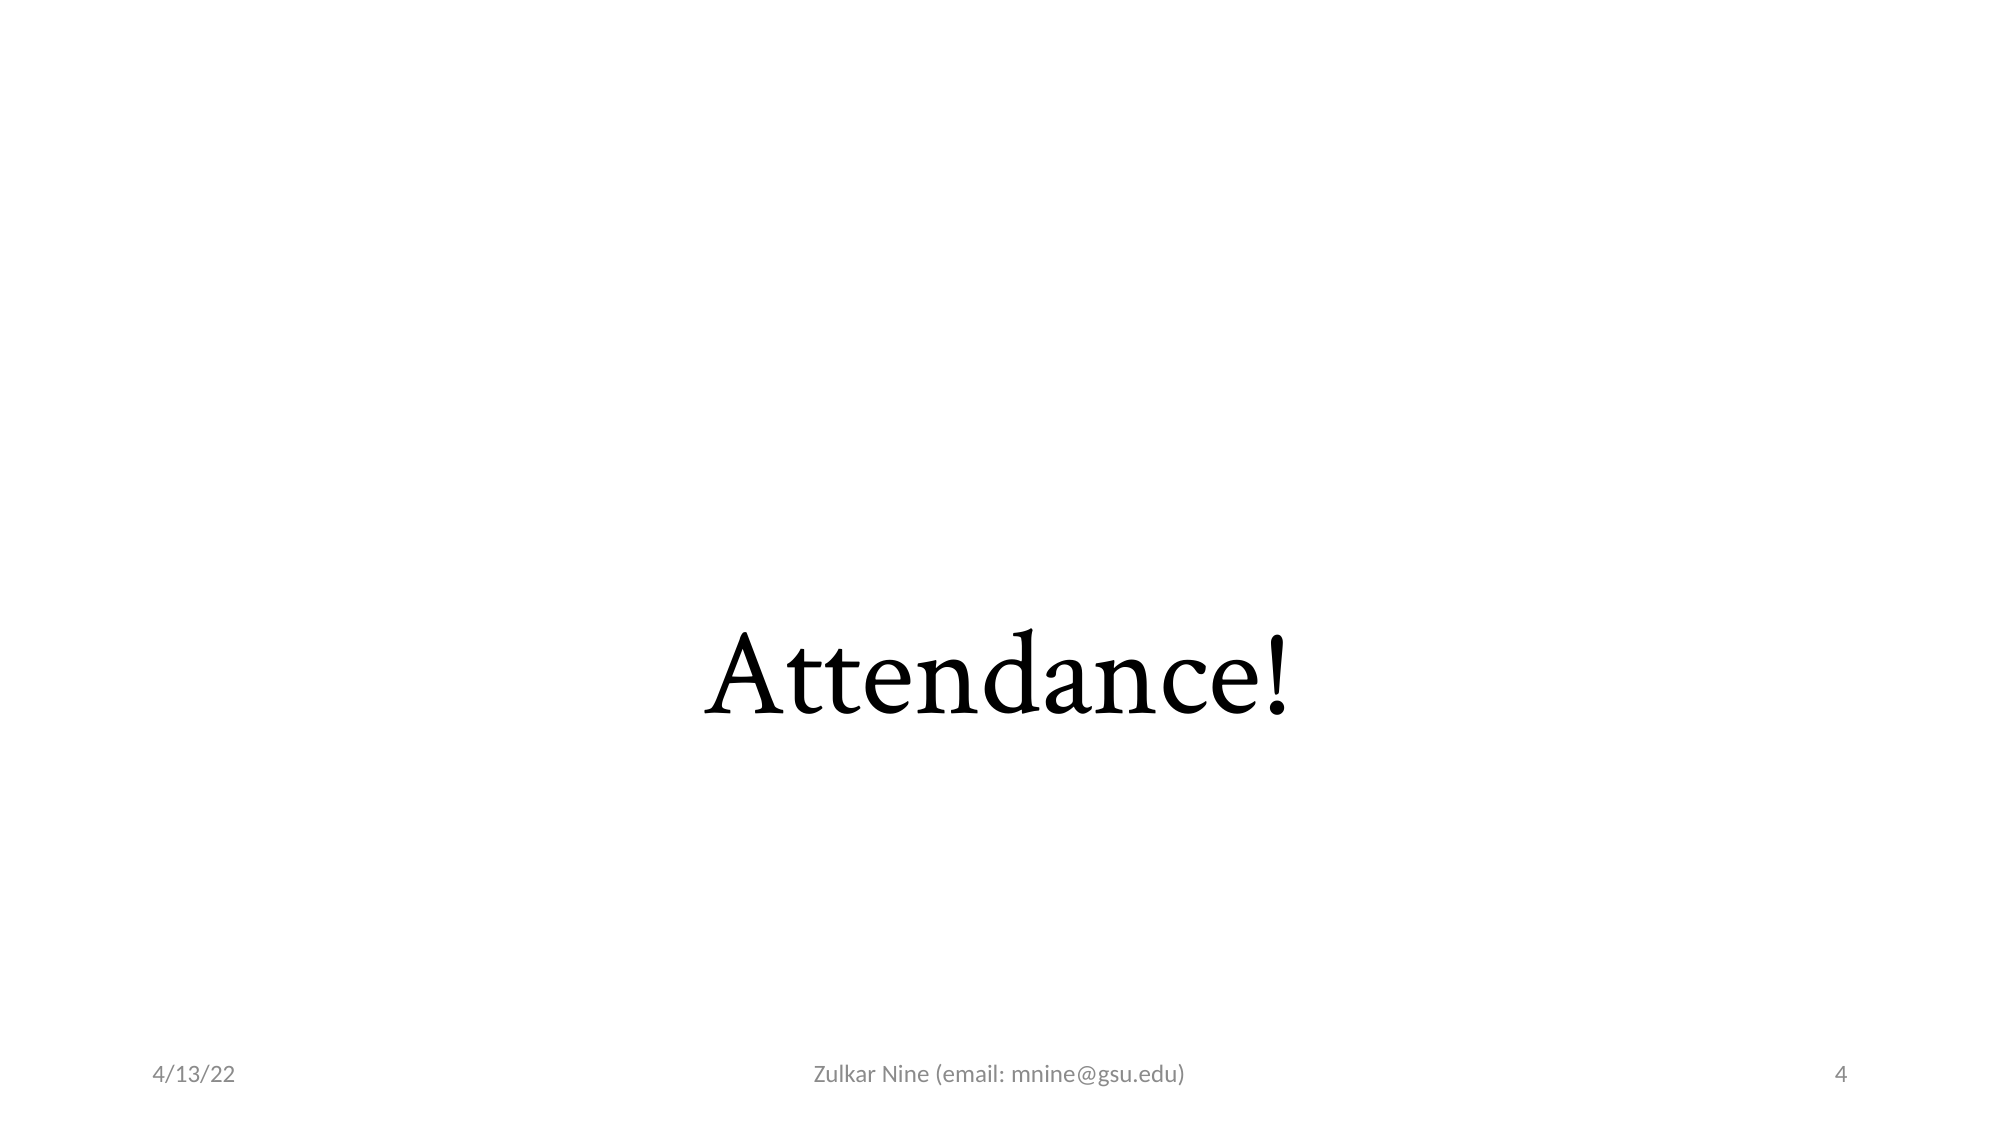

# Attendance!

4/13/22
Zulkar Nine (email: mnine@gsu.edu)
4